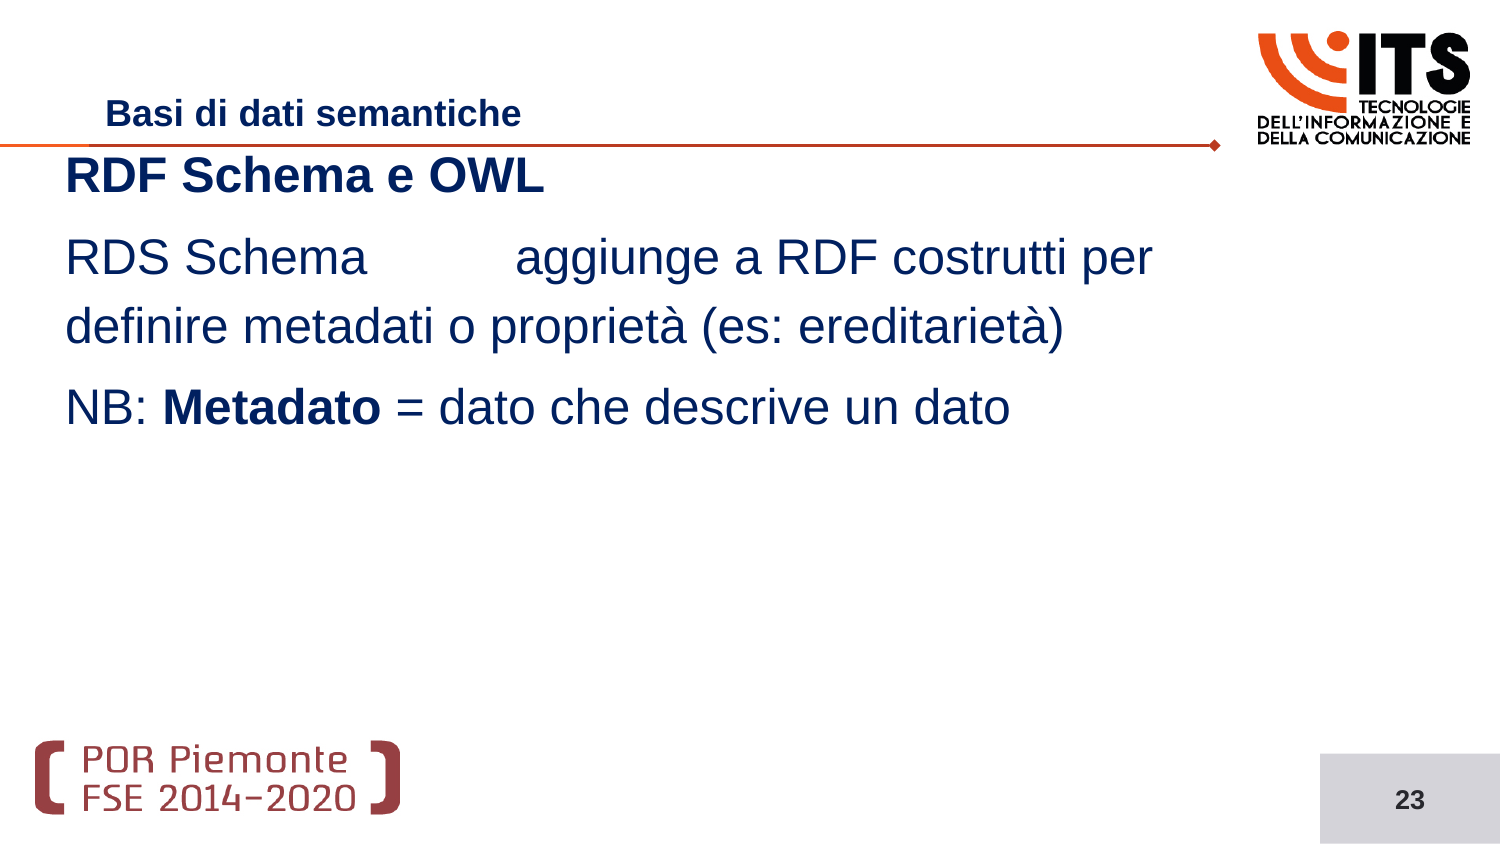

# Basi di dati semantiche
RDF Schema e OWL
RDS Schema	aggiunge a RDF costrutti per definire metadati o proprietà (es: ereditarietà)
NB: Metadato = dato che descrive un dato

23